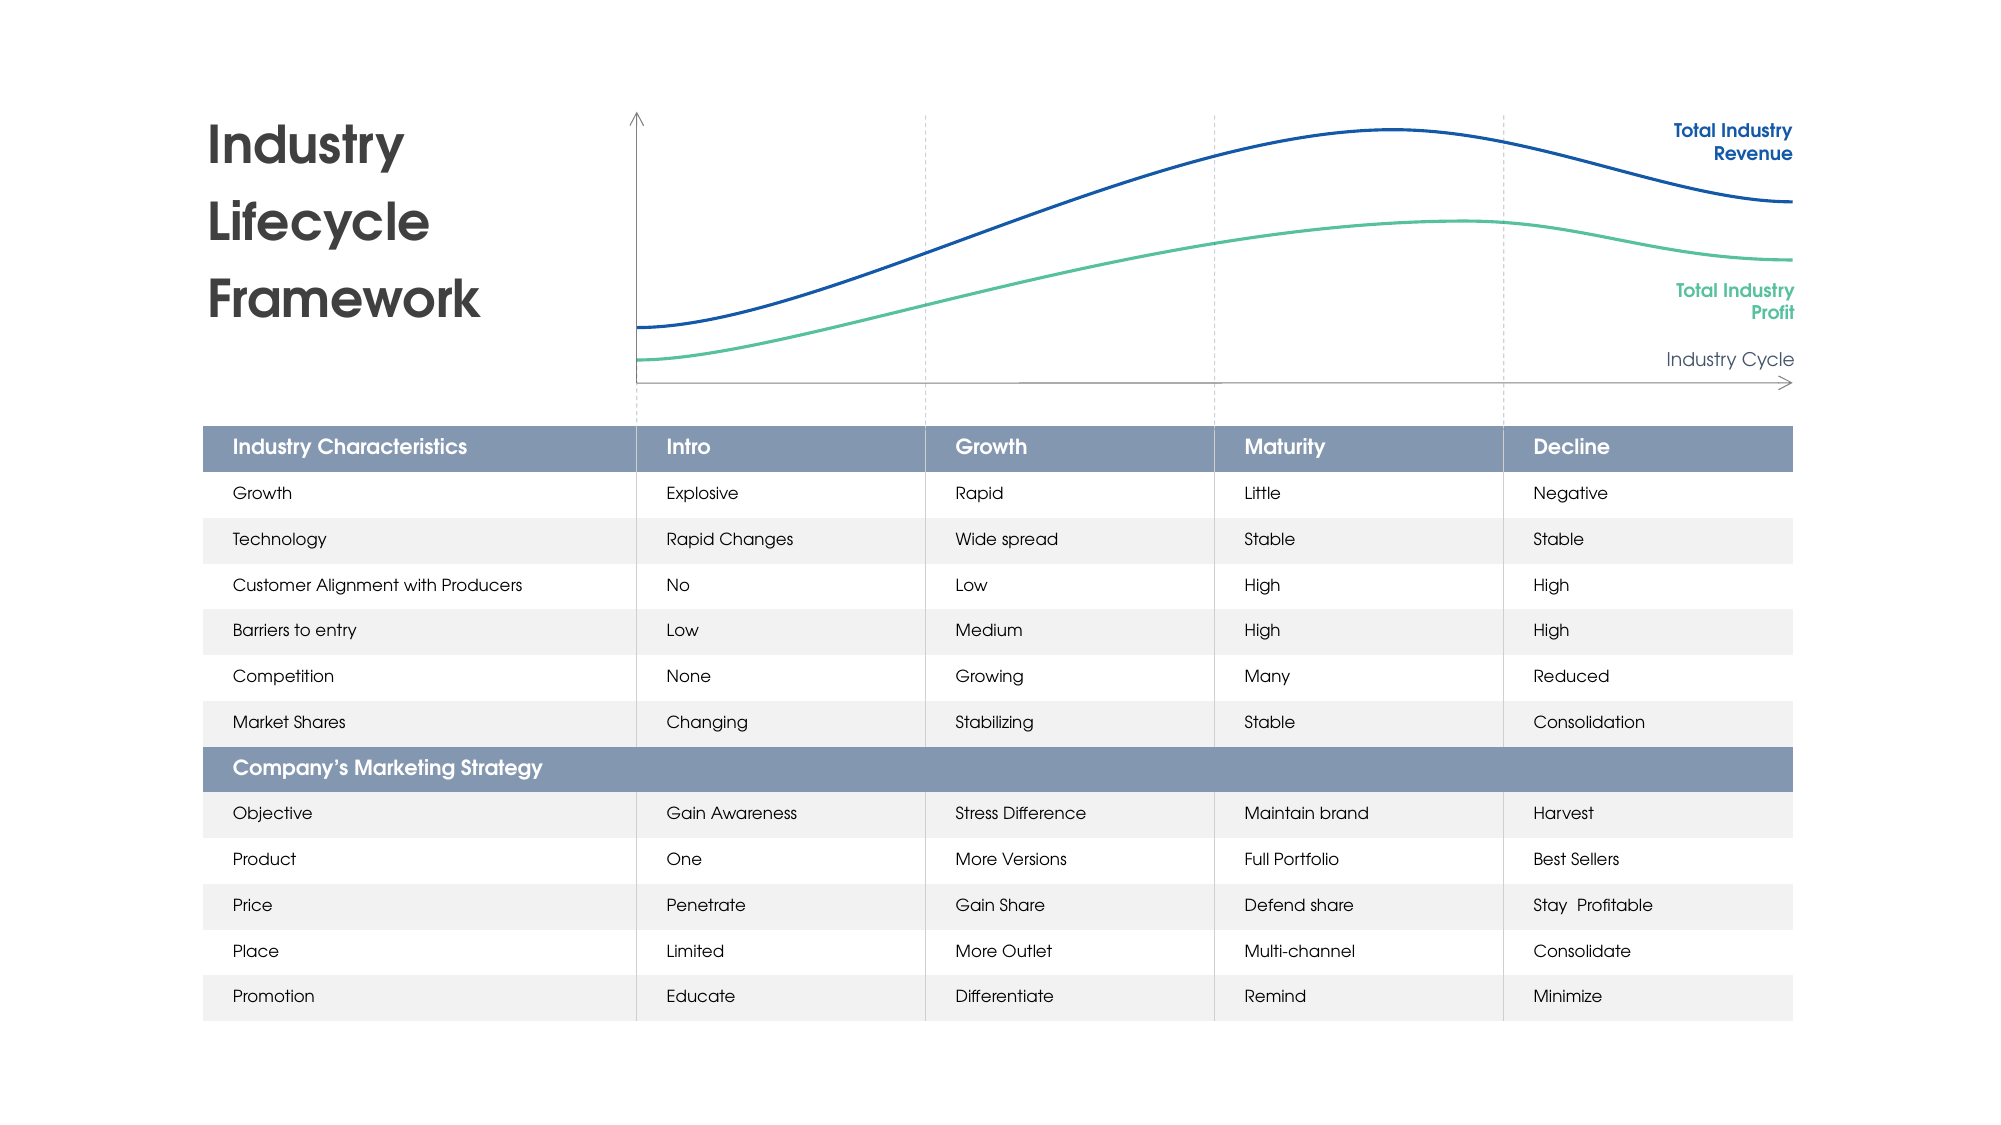

Industry Lifecycle Framework
Total Industry Revenue

Total Industry Profit
Industry Cycle
| Industry Characteristics | Intro | Growth | Maturity | Decline |
| --- | --- | --- | --- | --- |
| Growth | Explosive | Rapid | Little | Negative |
| Technology | Rapid Changes | Wide spread | Stable | Stable |
| Customer Alignment with Producers | No | Low | High | High |
| Barriers to entry | Low | Medium | High | High |
| Competition | None | Growing | Many | Reduced |
| Market Shares | Changing | Stabilizing | Stable | Consolidation |
| Company’s Marketing Strategy |  |  |  |  |
| Objective | Gain Awareness | Stress Difference | Maintain brand | Harvest |
| Product | One | More Versions | Full Portfolio | Best Sellers |
| Price | Penetrate | Gain Share | Defend share | Stay Profitable |
| Place | Limited | More Outlet | Multi-channel | Consolidate |
| Promotion | Educate | Differentiate | Remind | Minimize |